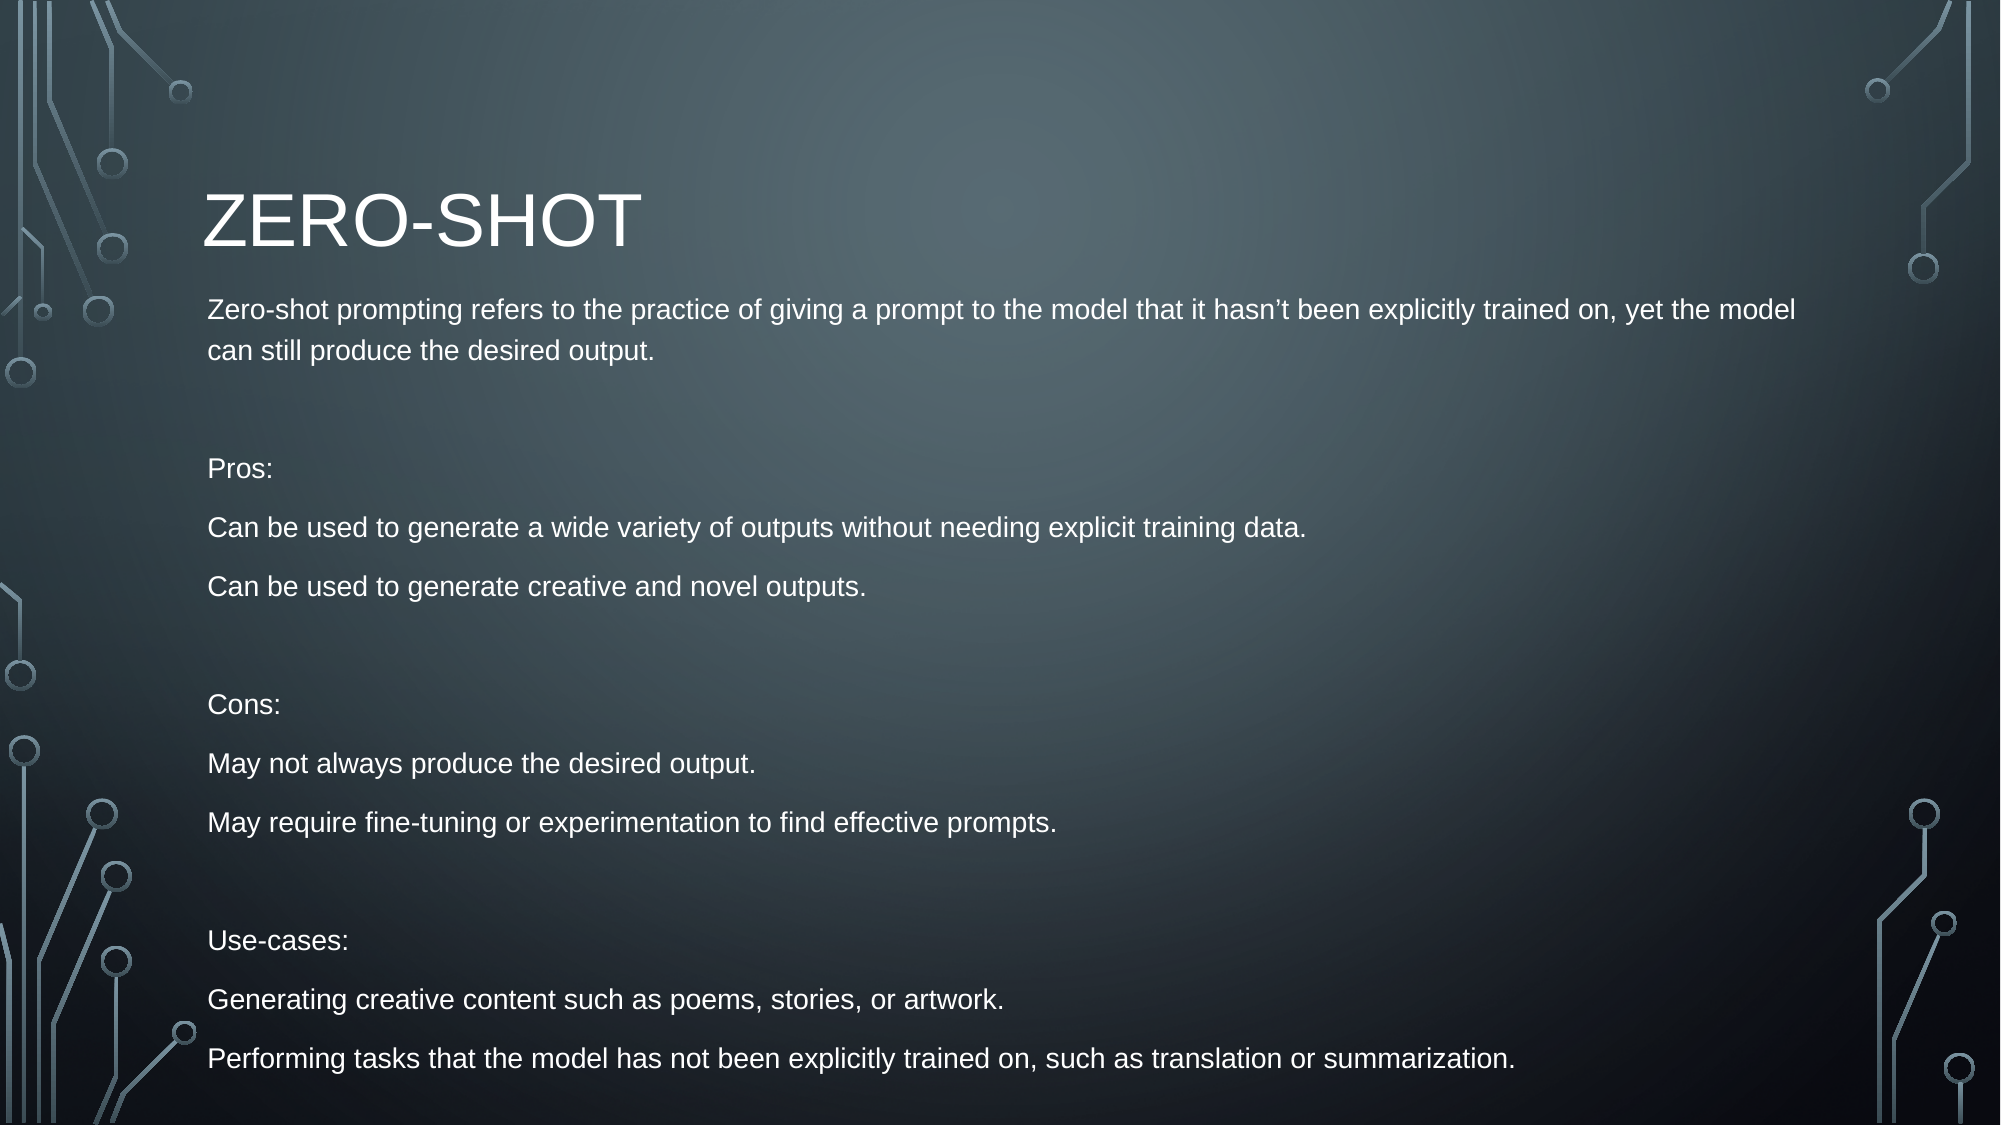

# Zero-Shot
Zero-shot prompting refers to the practice of giving a prompt to the model that it hasn’t been explicitly trained on, yet the model can still produce the desired output.

Pros:
Can be used to generate a wide variety of outputs without needing explicit training data.
Can be used to generate creative and novel outputs.

Cons:
May not always produce the desired output.
May require fine-tuning or experimentation to find effective prompts.

Use-cases:
Generating creative content such as poems, stories, or artwork.
Performing tasks that the model has not been explicitly trained on, such as translation or summarization.